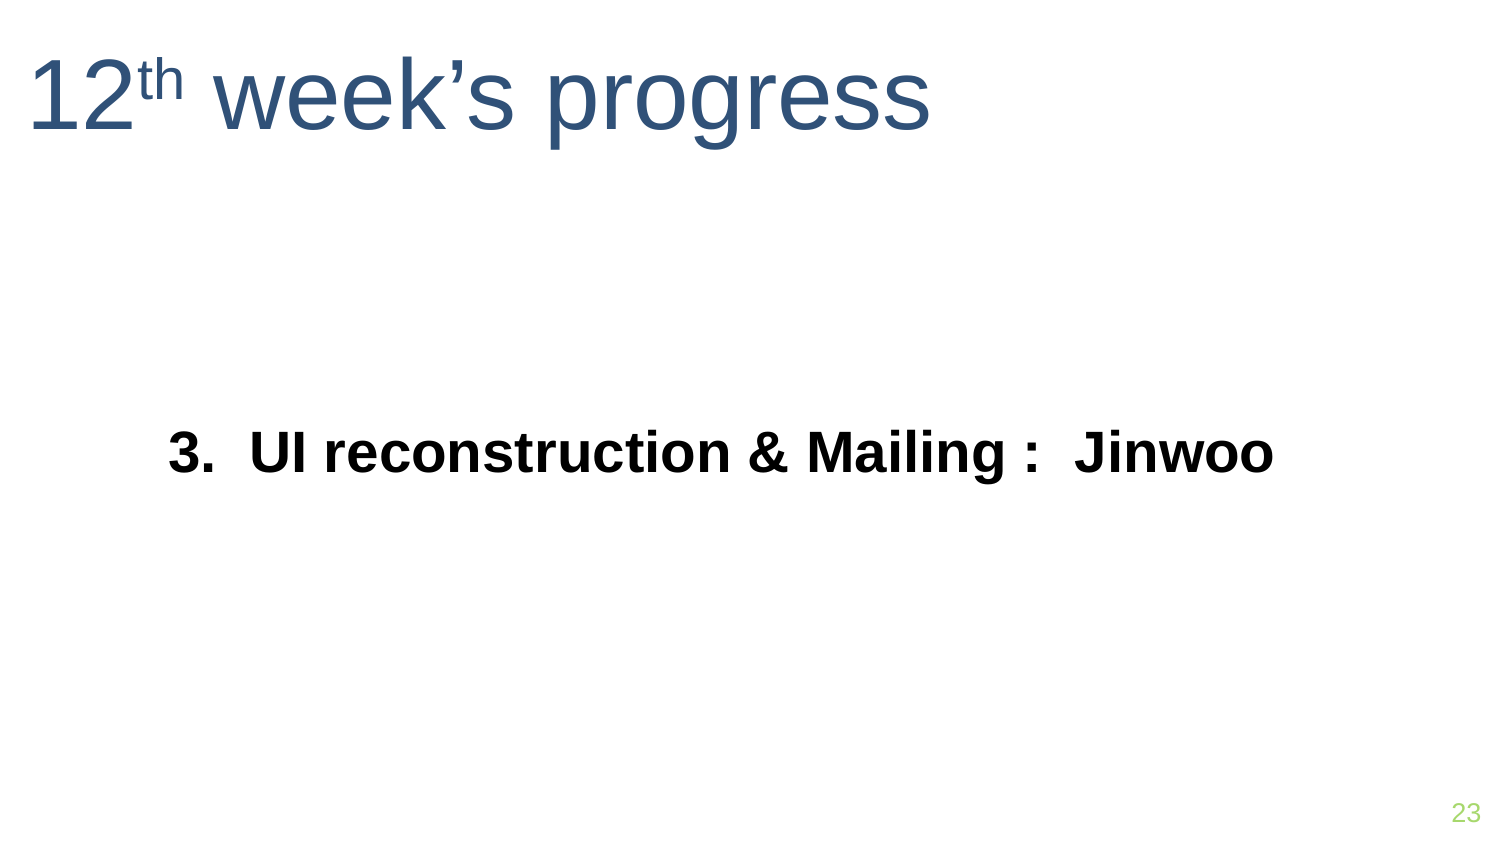

12th week’s progress
3.  UI reconstruction & Mailing :  Jinwoo
23